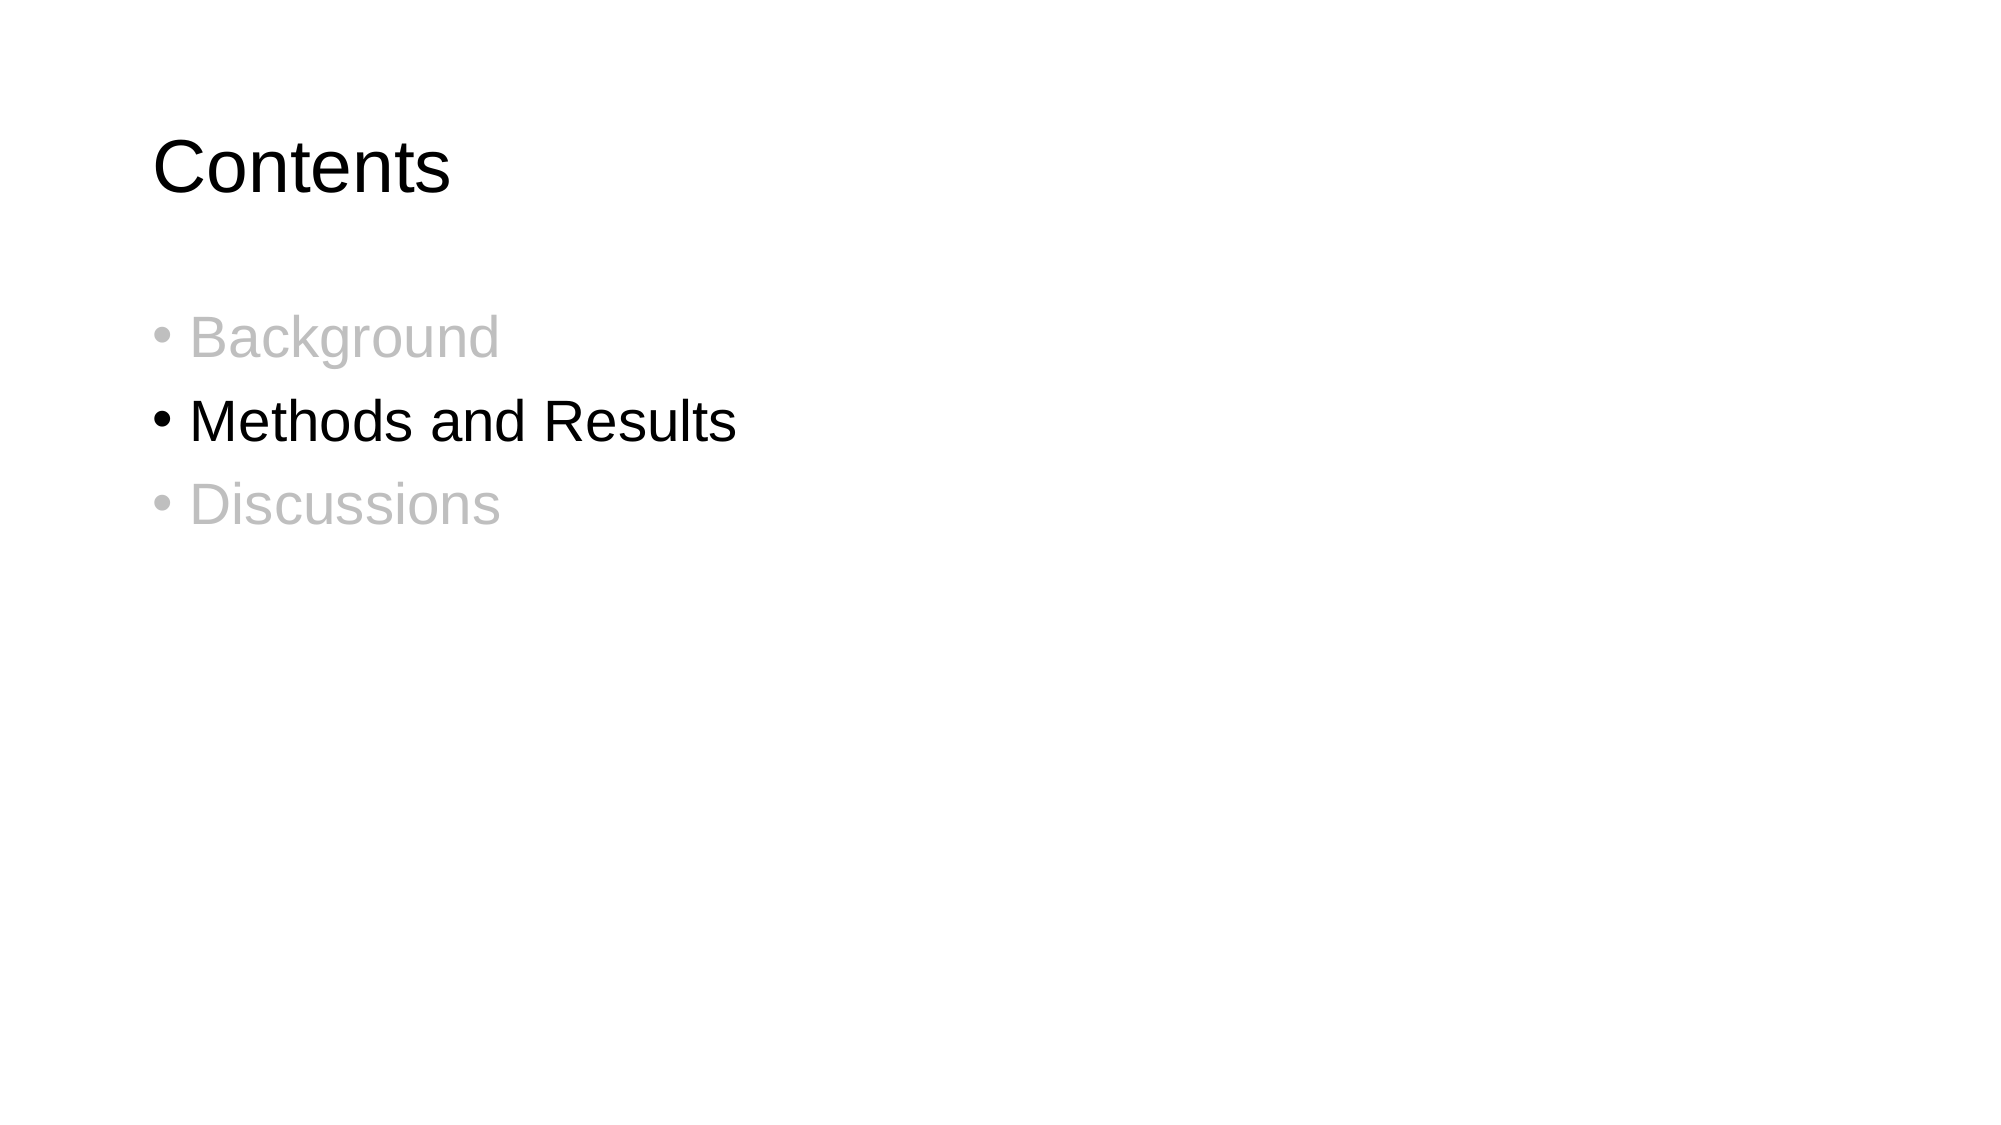

# Contents
Background
Methods and Results
Discussions